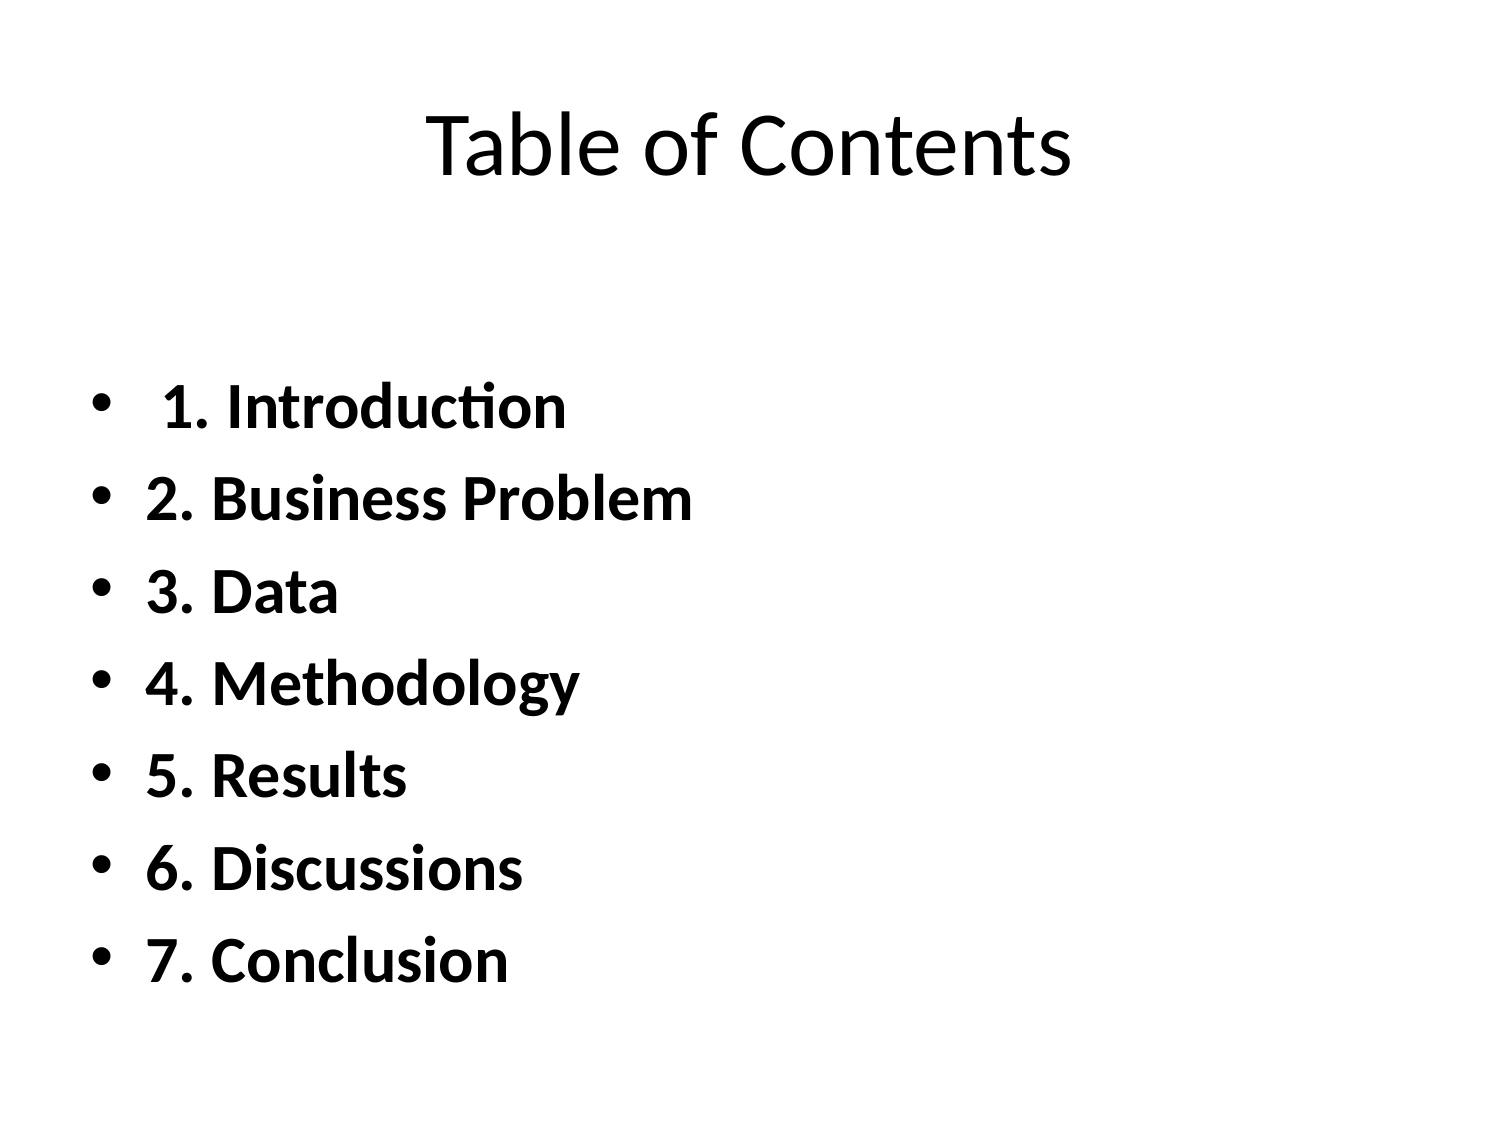

# Table of Contents

 1. Introduction
2. Business Problem
3. Data
4. Methodology
5. Results
6. Discussions
7. Conclusion